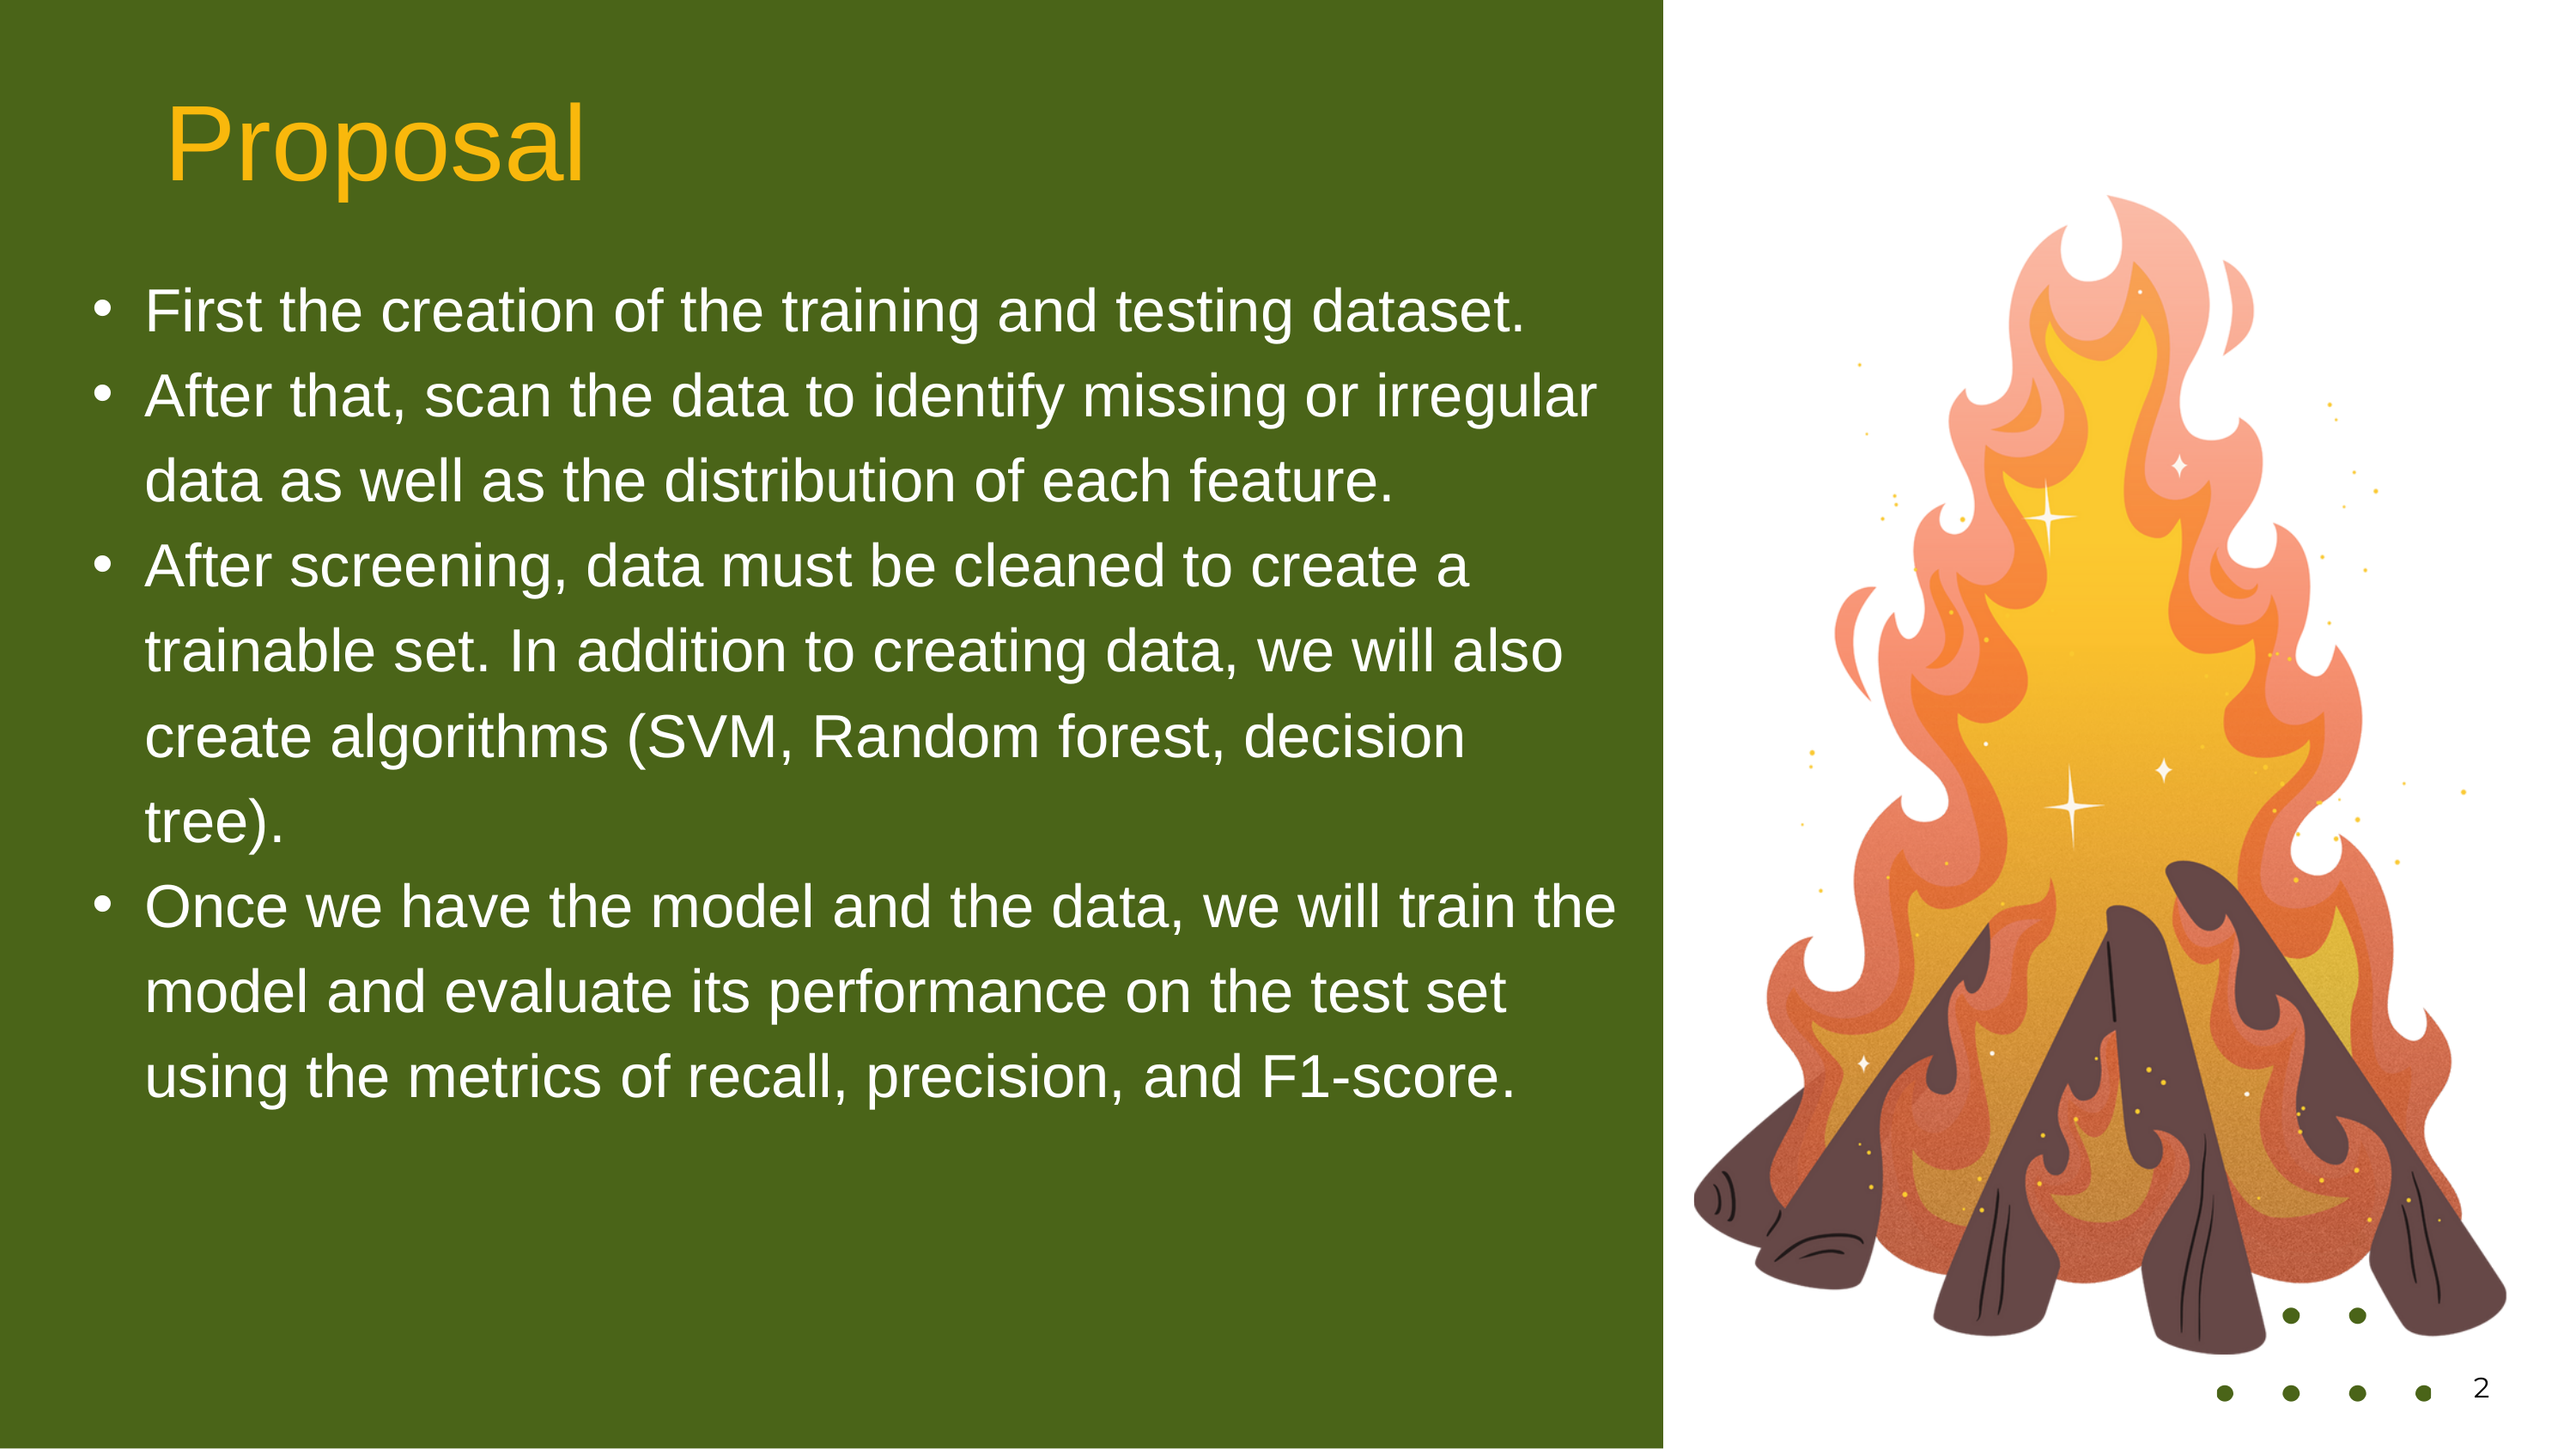

Proposal

First the creation of the training and testing dataset.
After that, scan the data to identify missing or irregular data as well as the distribution of each feature.
After screening, data must be cleaned to create a trainable set. In addition to creating data, we will also create algorithms (SVM, Random forest, decision tree).
Once we have the model and the data, we will train the model and evaluate its performance on the test set using the metrics of recall, precision, and F1-score.

2